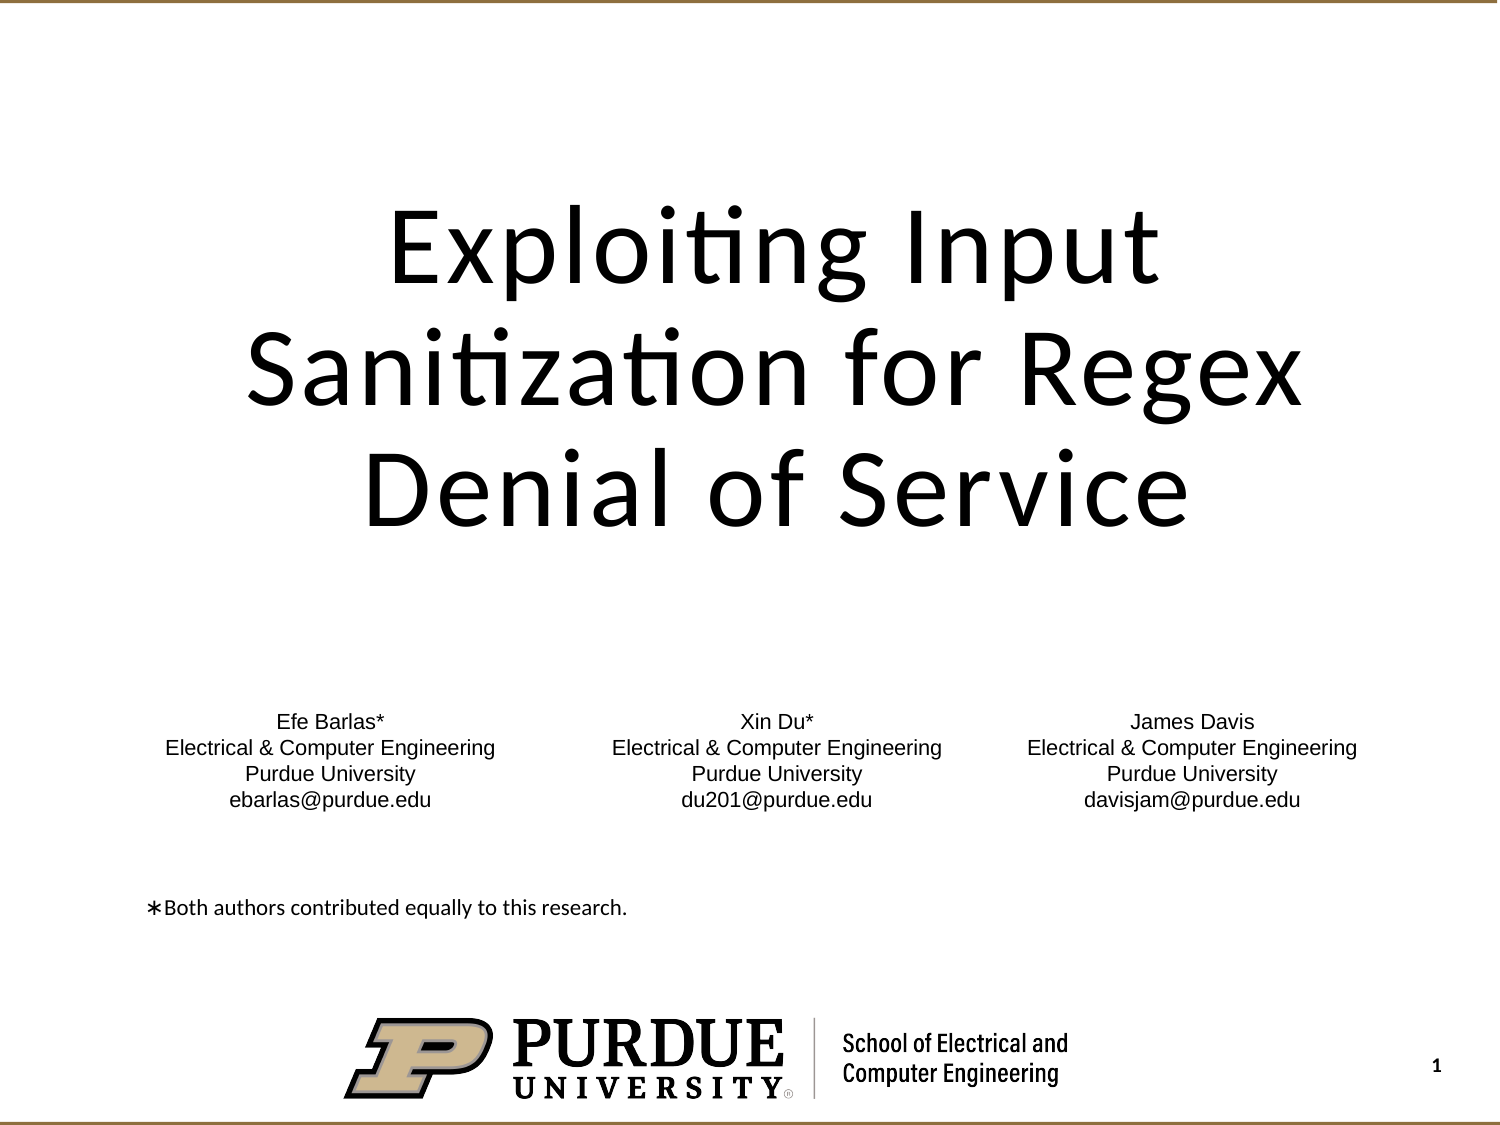

# Exploiting Input Sanitization for Regex Denial of Service
James Davis
Electrical & Computer Engineering
Purdue University
davisjam@purdue.edu

Efe Barlas*
Electrical & Computer Engineering
Purdue University
ebarlas@purdue.edu
Xin Du*
Electrical & Computer Engineering
Purdue University
du201@purdue.edu

∗Both authors contributed equally to this research.
1